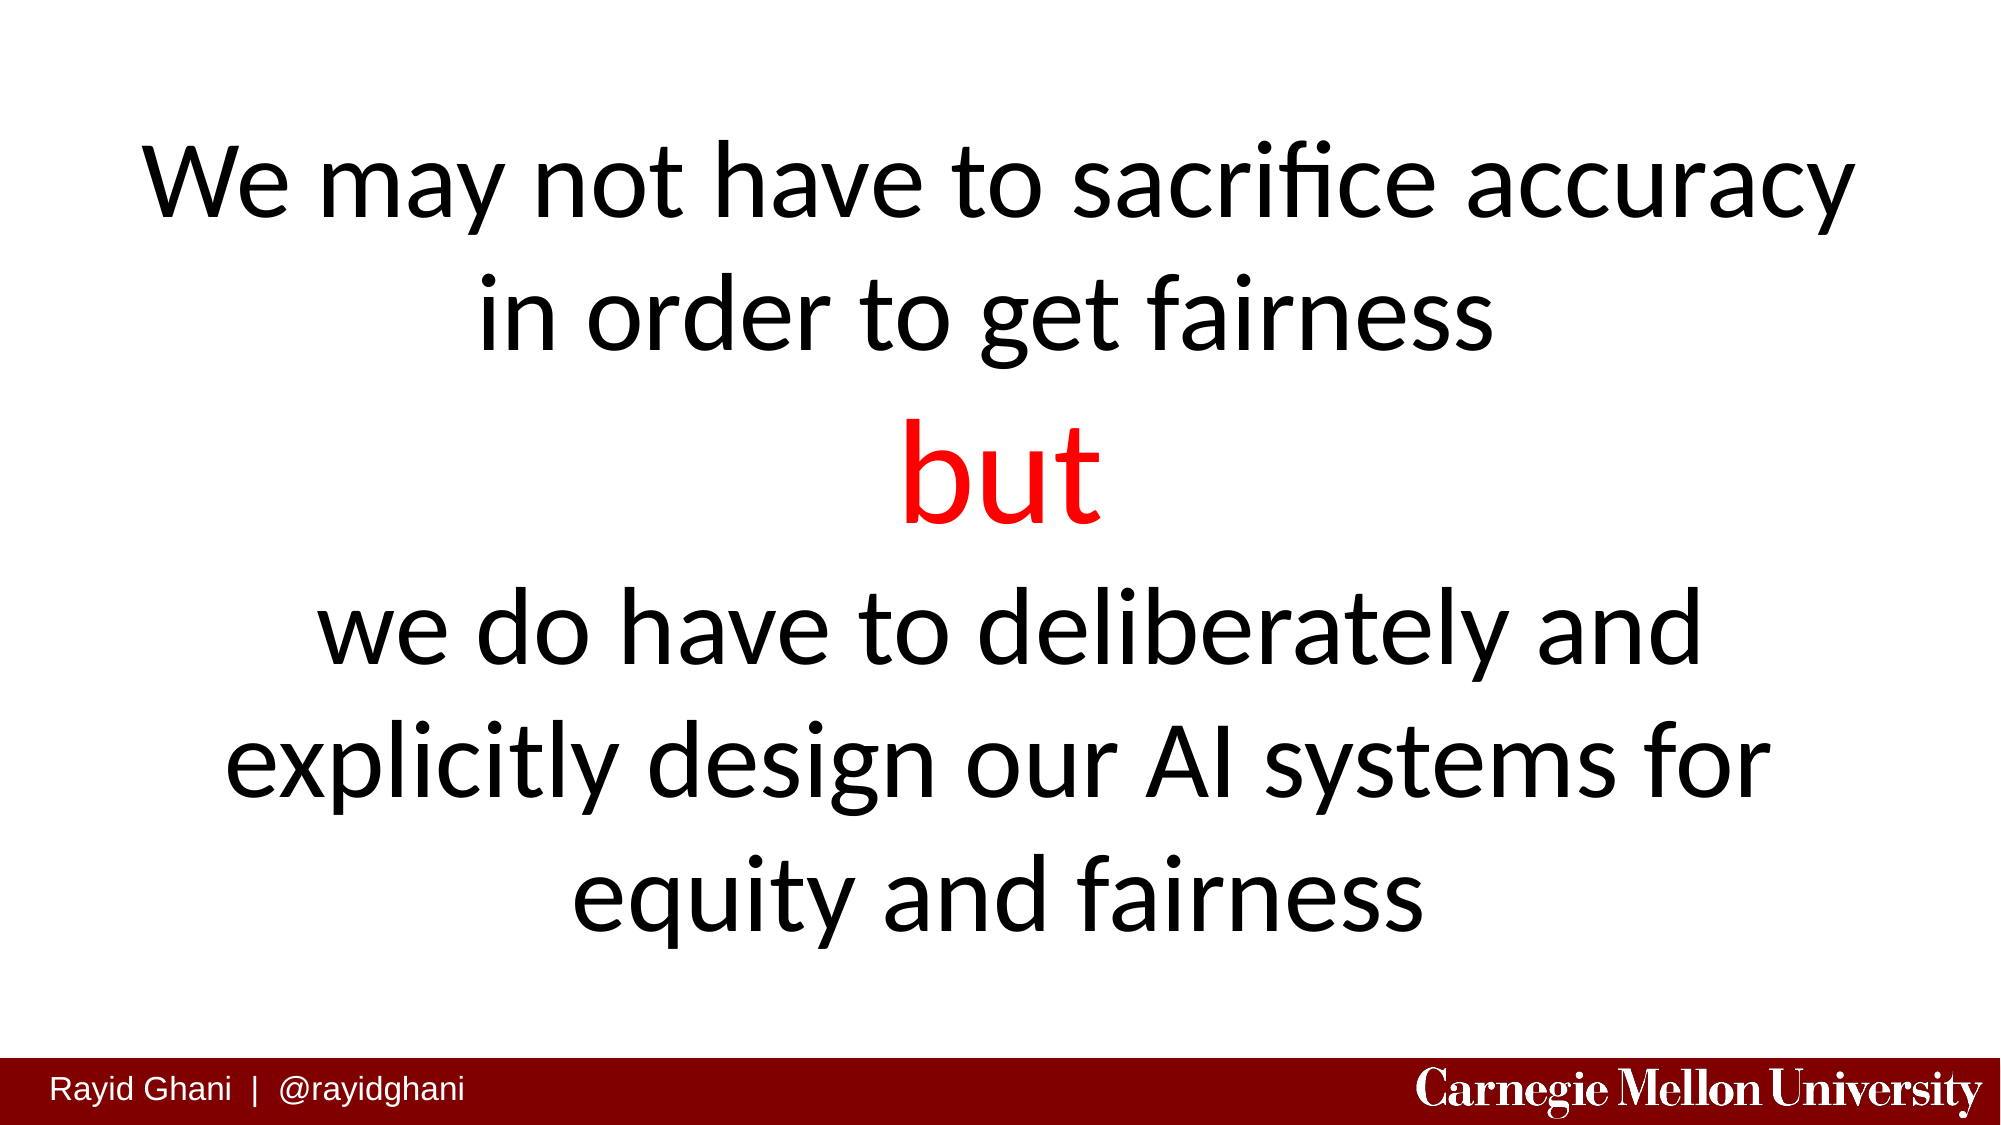

# We may not have to sacrifice accuracy in order to get fairness but we do have to deliberately and explicitly design our AI systems for equity and fairness